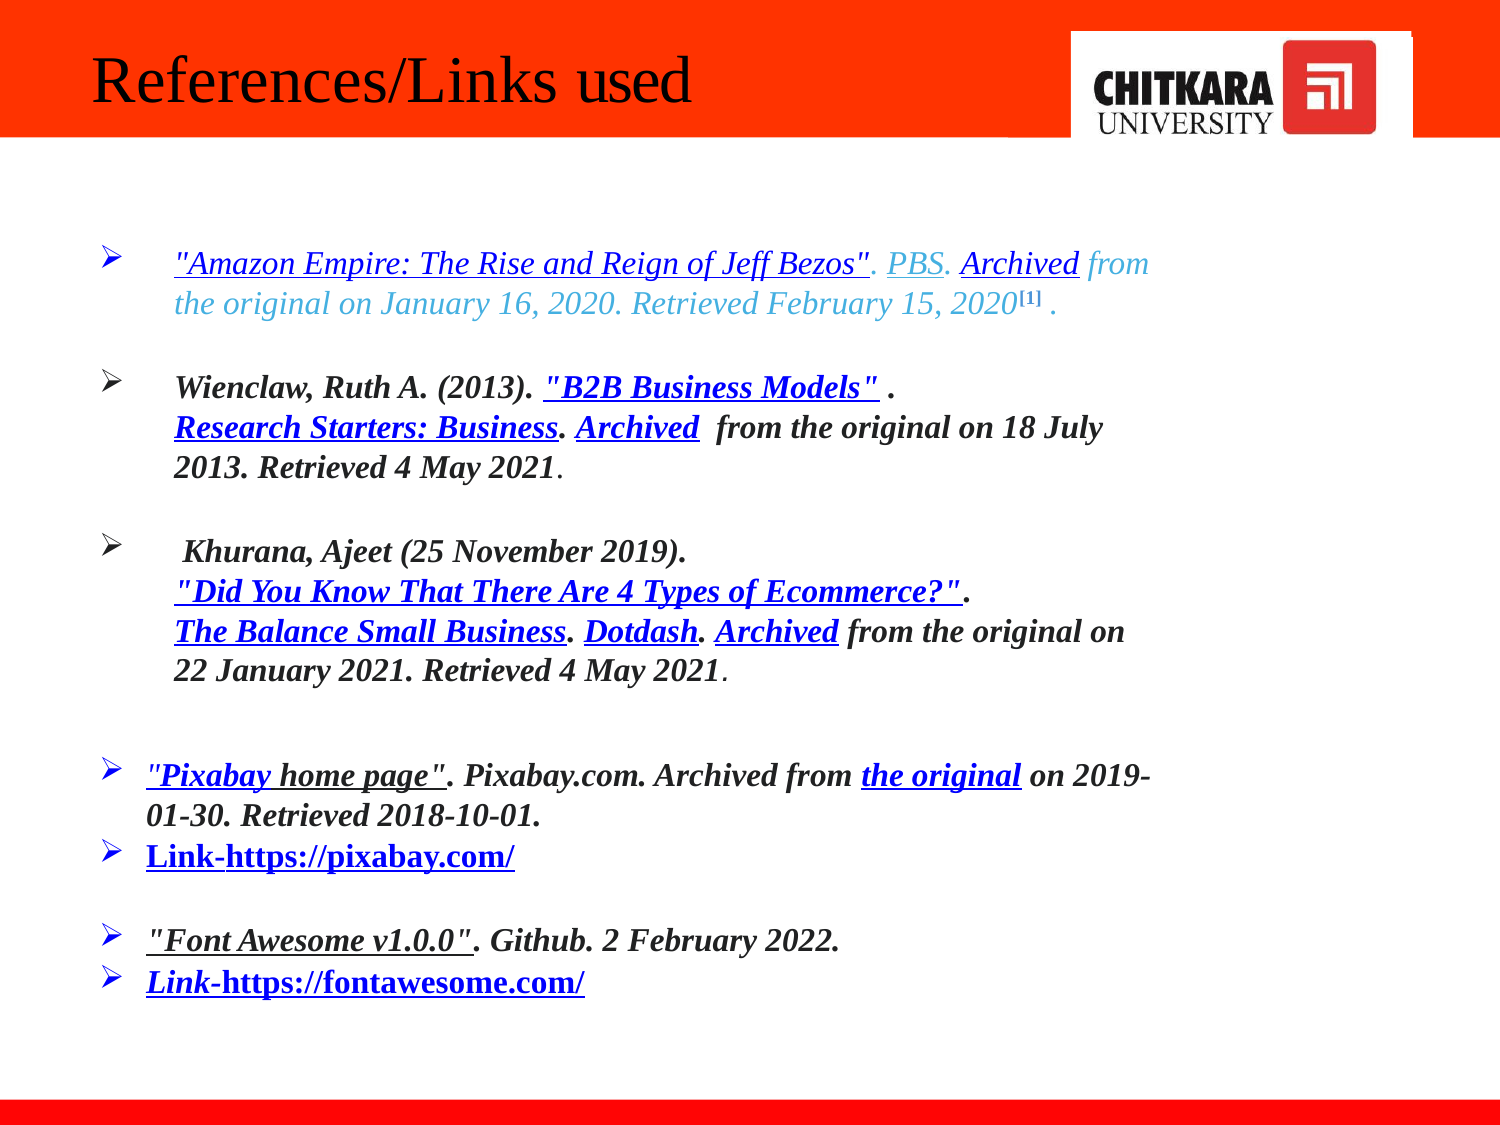

# References/Links used

"Amazon Empire: The Rise and Reign of Jeff Bezos". PBS. Archived from the original on January 16, 2020. Retrieved February 15, 2020[1] .

Wienclaw, Ruth A. (2013). "B2B Business Models" . Research Starters: Business. Archived  from the original on 18 July 2013. Retrieved 4 May 2021.

 Khurana, Ajeet (25 November 2019). "Did You Know That There Are 4 Types of Ecommerce?". The Balance Small Business. Dotdash. Archived from the original on 22 January 2021. Retrieved 4 May 2021.

"Pixabay home page". Pixabay.com. Archived from the original on 2019-01-30. Retrieved 2018-10-01.
Link-https://pixabay.com/

"Font Awesome v1.0.0". Github. 2 February 2022.
Link-https://fontawesome.com/